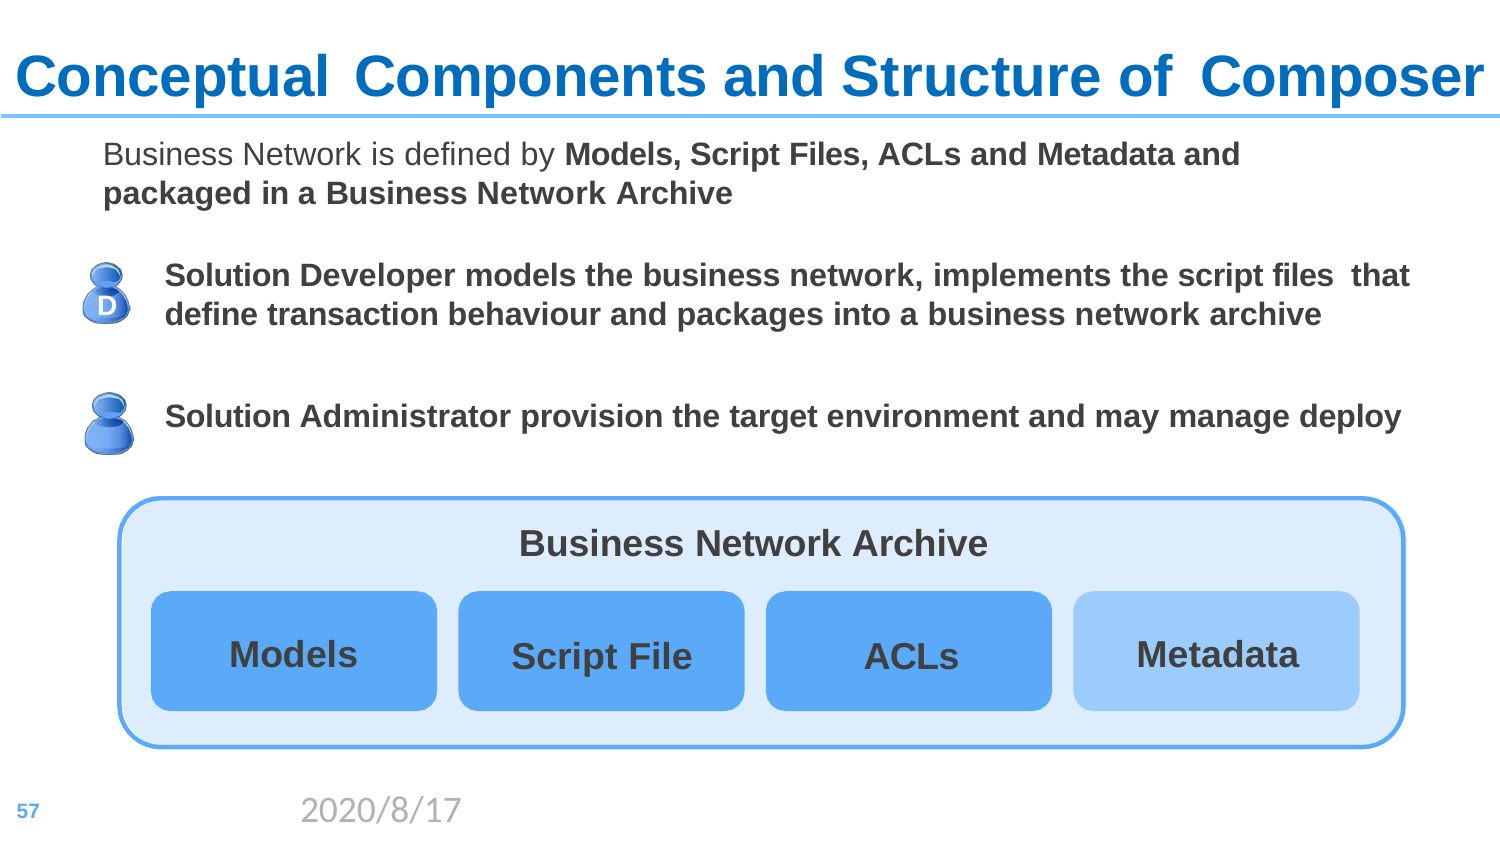

# Conceptual Components and Structure of  Composer
Business Network is defined by Models, Script Files, ACLs and Metadata and  packaged in a Business Network Archive
Solution Developer models the business network, implements the script files  that define transaction behaviour and packages into a business network archive

D

Solution Administrator provision the target environment and may manage deploy
A

Business Network Archive

Script File	ACLs

Models
Metadata
2020/8/17
57